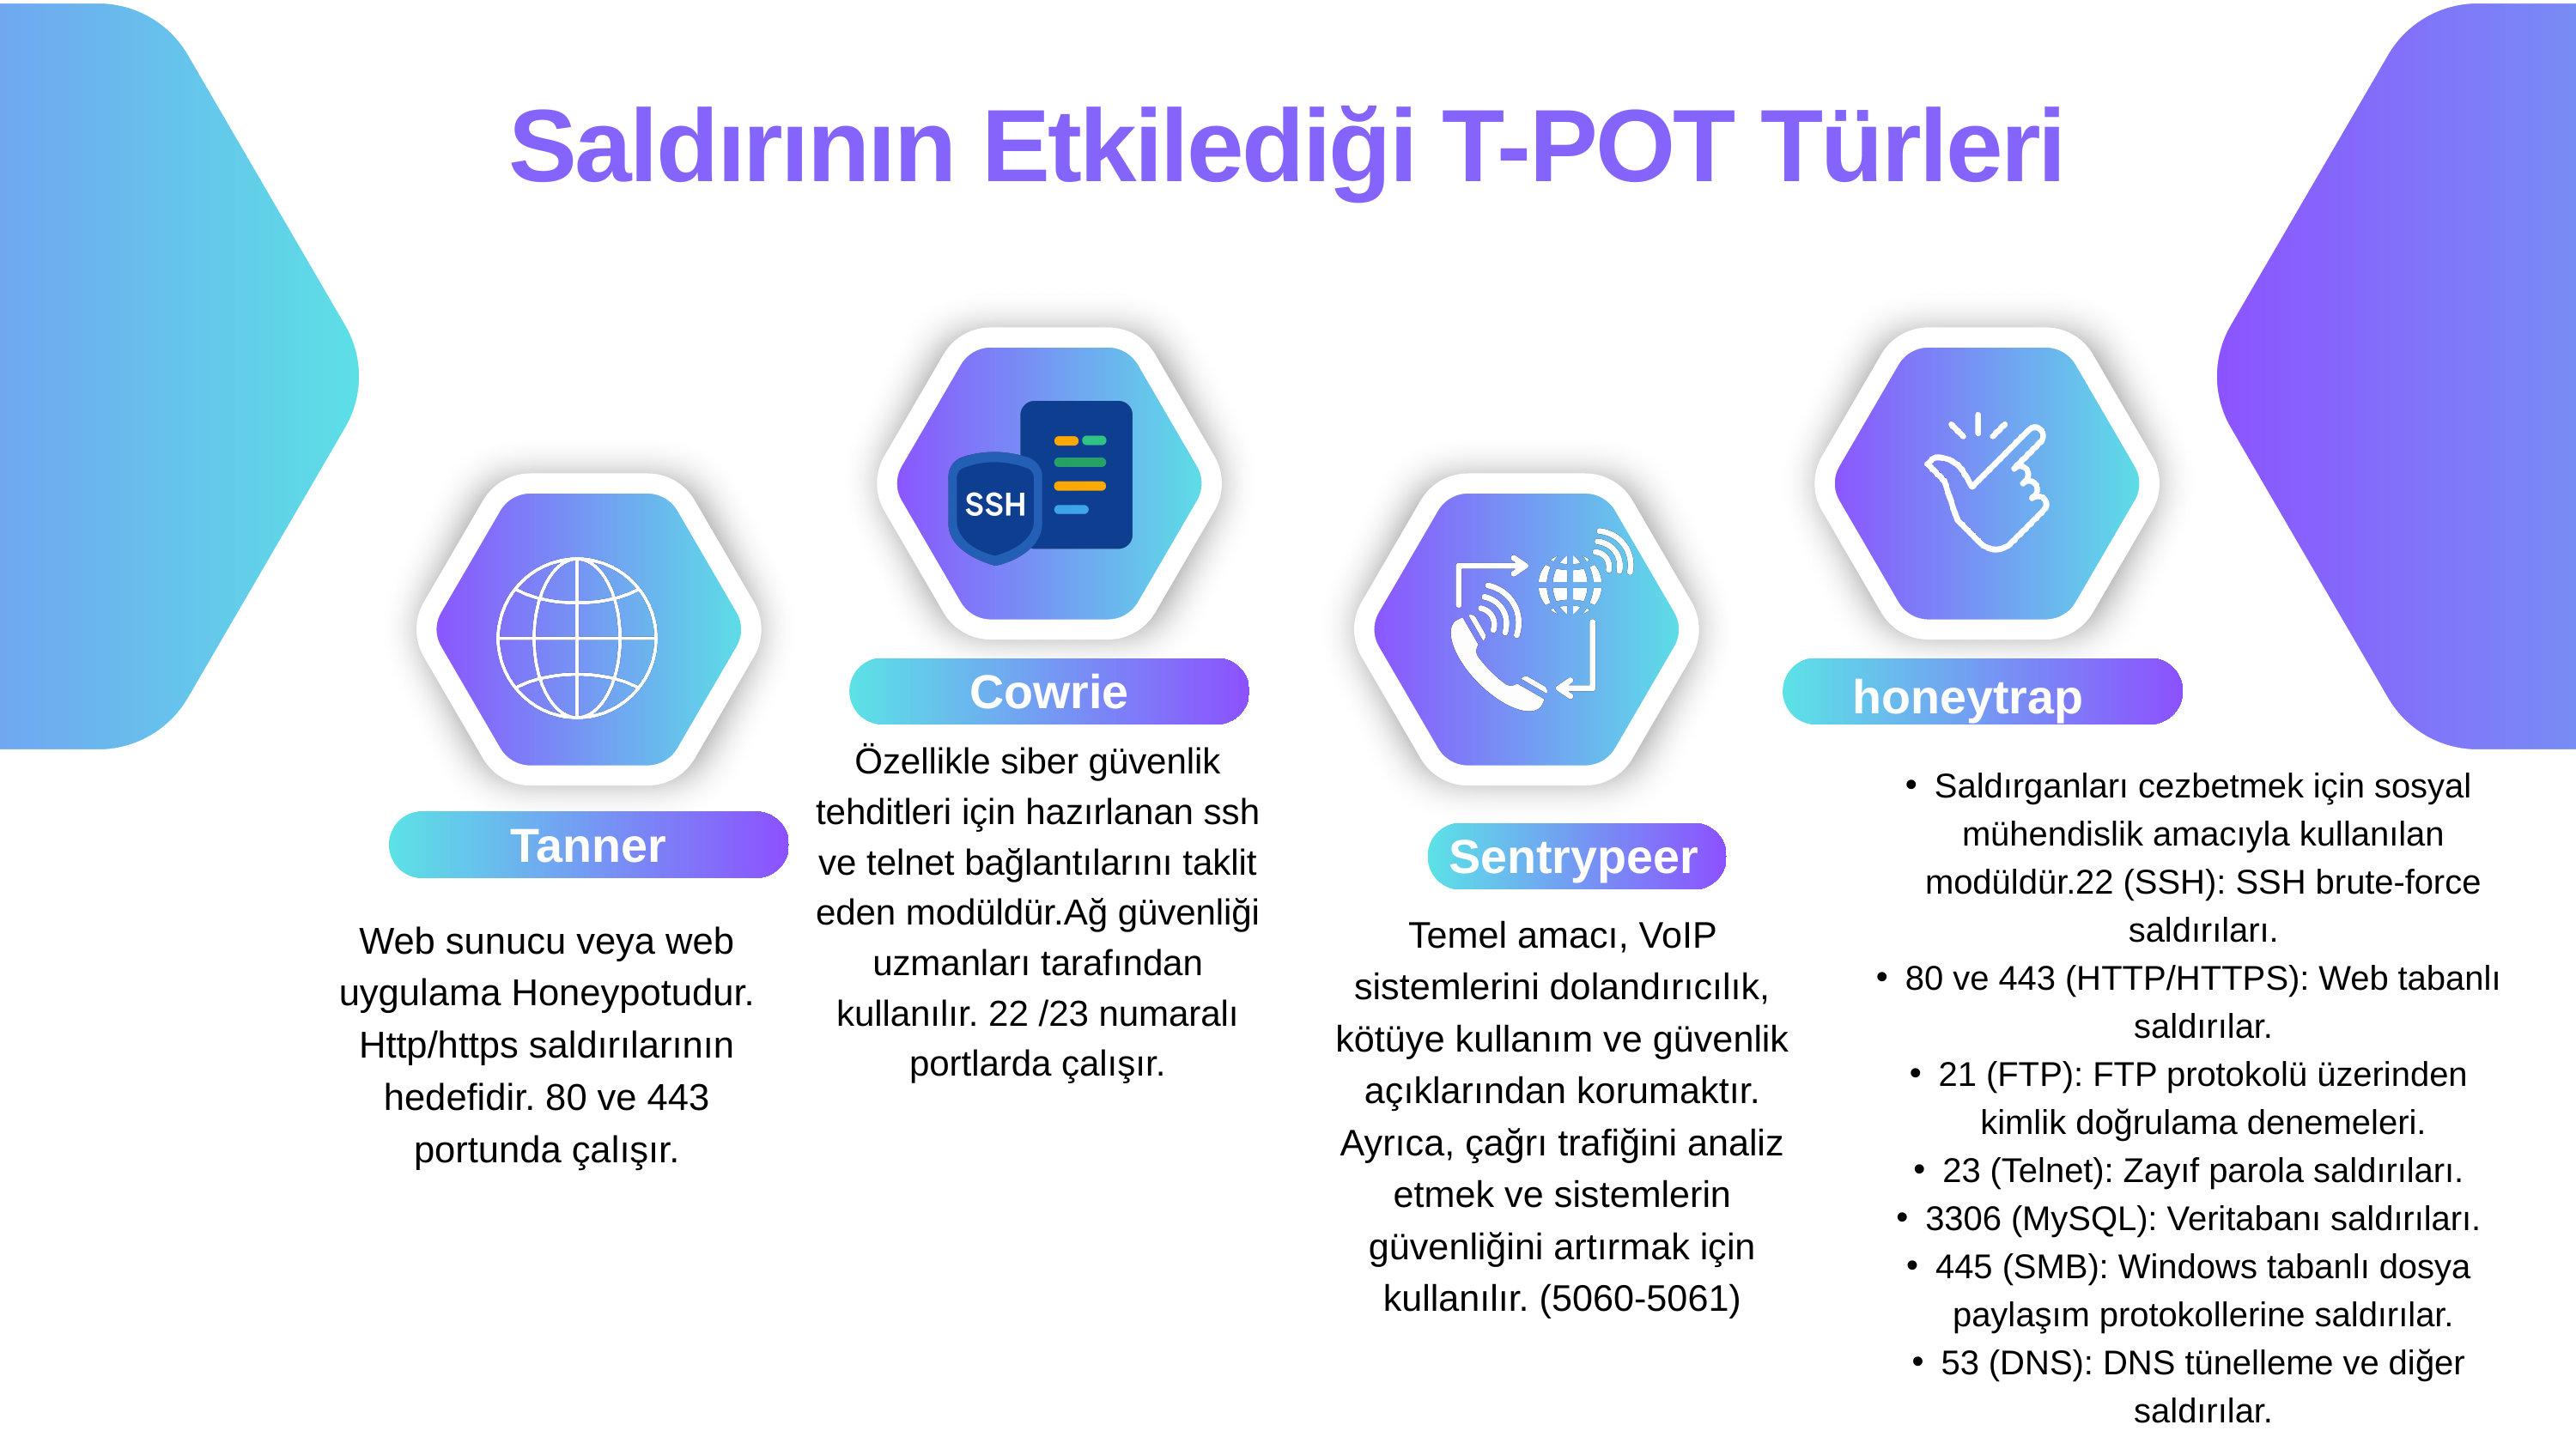

Saldırının Etkilediği T-POT Türleri

Cowrie
honeytrap

Özellikle siber güvenlik tehditleri için hazırlanan ssh ve telnet bağlantılarını taklit eden modüldür.Ağ güvenliği uzmanları tarafından kullanılır. 22 /23 numaralı portlarda çalışır.
Saldırganları cezbetmek için sosyal mühendislik amacıyla kullanılan modüldür.22 (SSH): SSH brute-force saldırıları.
80 ve 443 (HTTP/HTTPS): Web tabanlı saldırılar.
21 (FTP): FTP protokolü üzerinden kimlik doğrulama denemeleri.
23 (Telnet): Zayıf parola saldırıları.
3306 (MySQL): Veritabanı saldırıları.
445 (SMB): Windows tabanlı dosya paylaşım protokollerine saldırılar.
53 (DNS): DNS tünelleme ve diğer saldırılar.

Tanner

Sentrypeer

Temel amacı, VoIP sistemlerini dolandırıcılık, kötüye kullanım ve güvenlik açıklarından korumaktır. Ayrıca, çağrı trafiğini analiz etmek ve sistemlerin güvenliğini artırmak için kullanılır. (5060-5061)
Web sunucu veya web uygulama Honeypotudur. Http/https saldırılarının hedefidir. 80 ve 443 portunda çalışır.